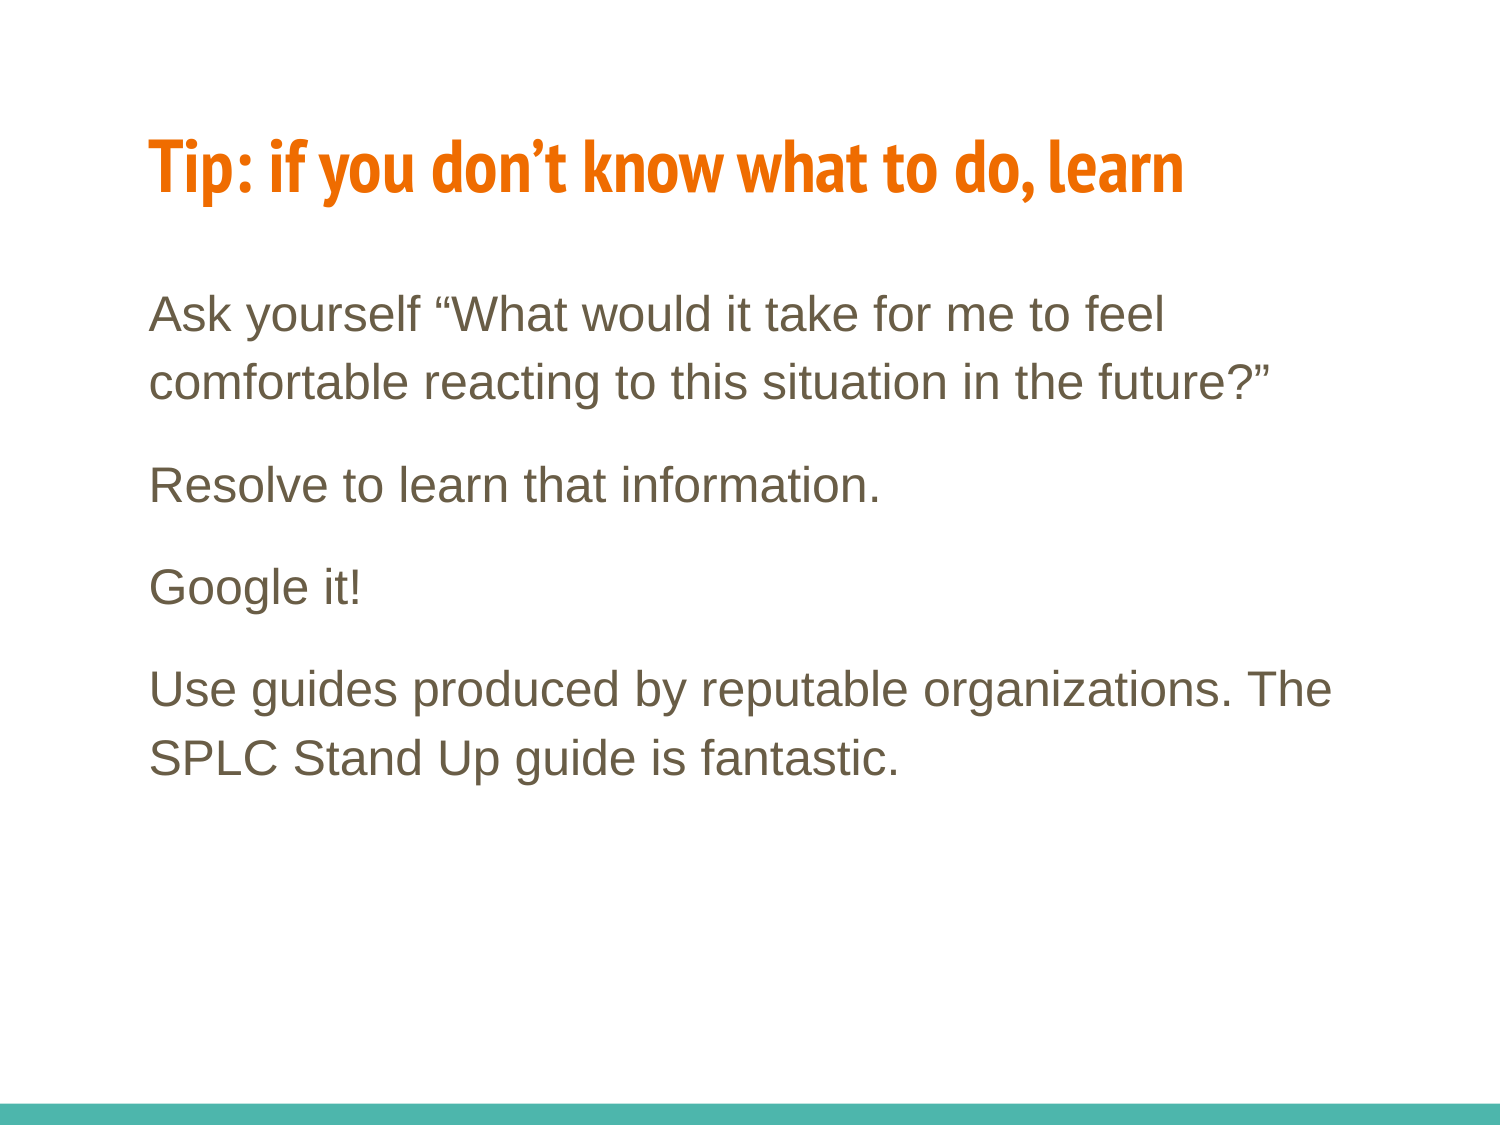

# Tip: if you don’t know what to do, learn
Ask yourself “What would it take for me to feel comfortable reacting to this situation in the future?”
Resolve to learn that information.
Google it!
Use guides produced by reputable organizations. The SPLC Stand Up guide is fantastic.